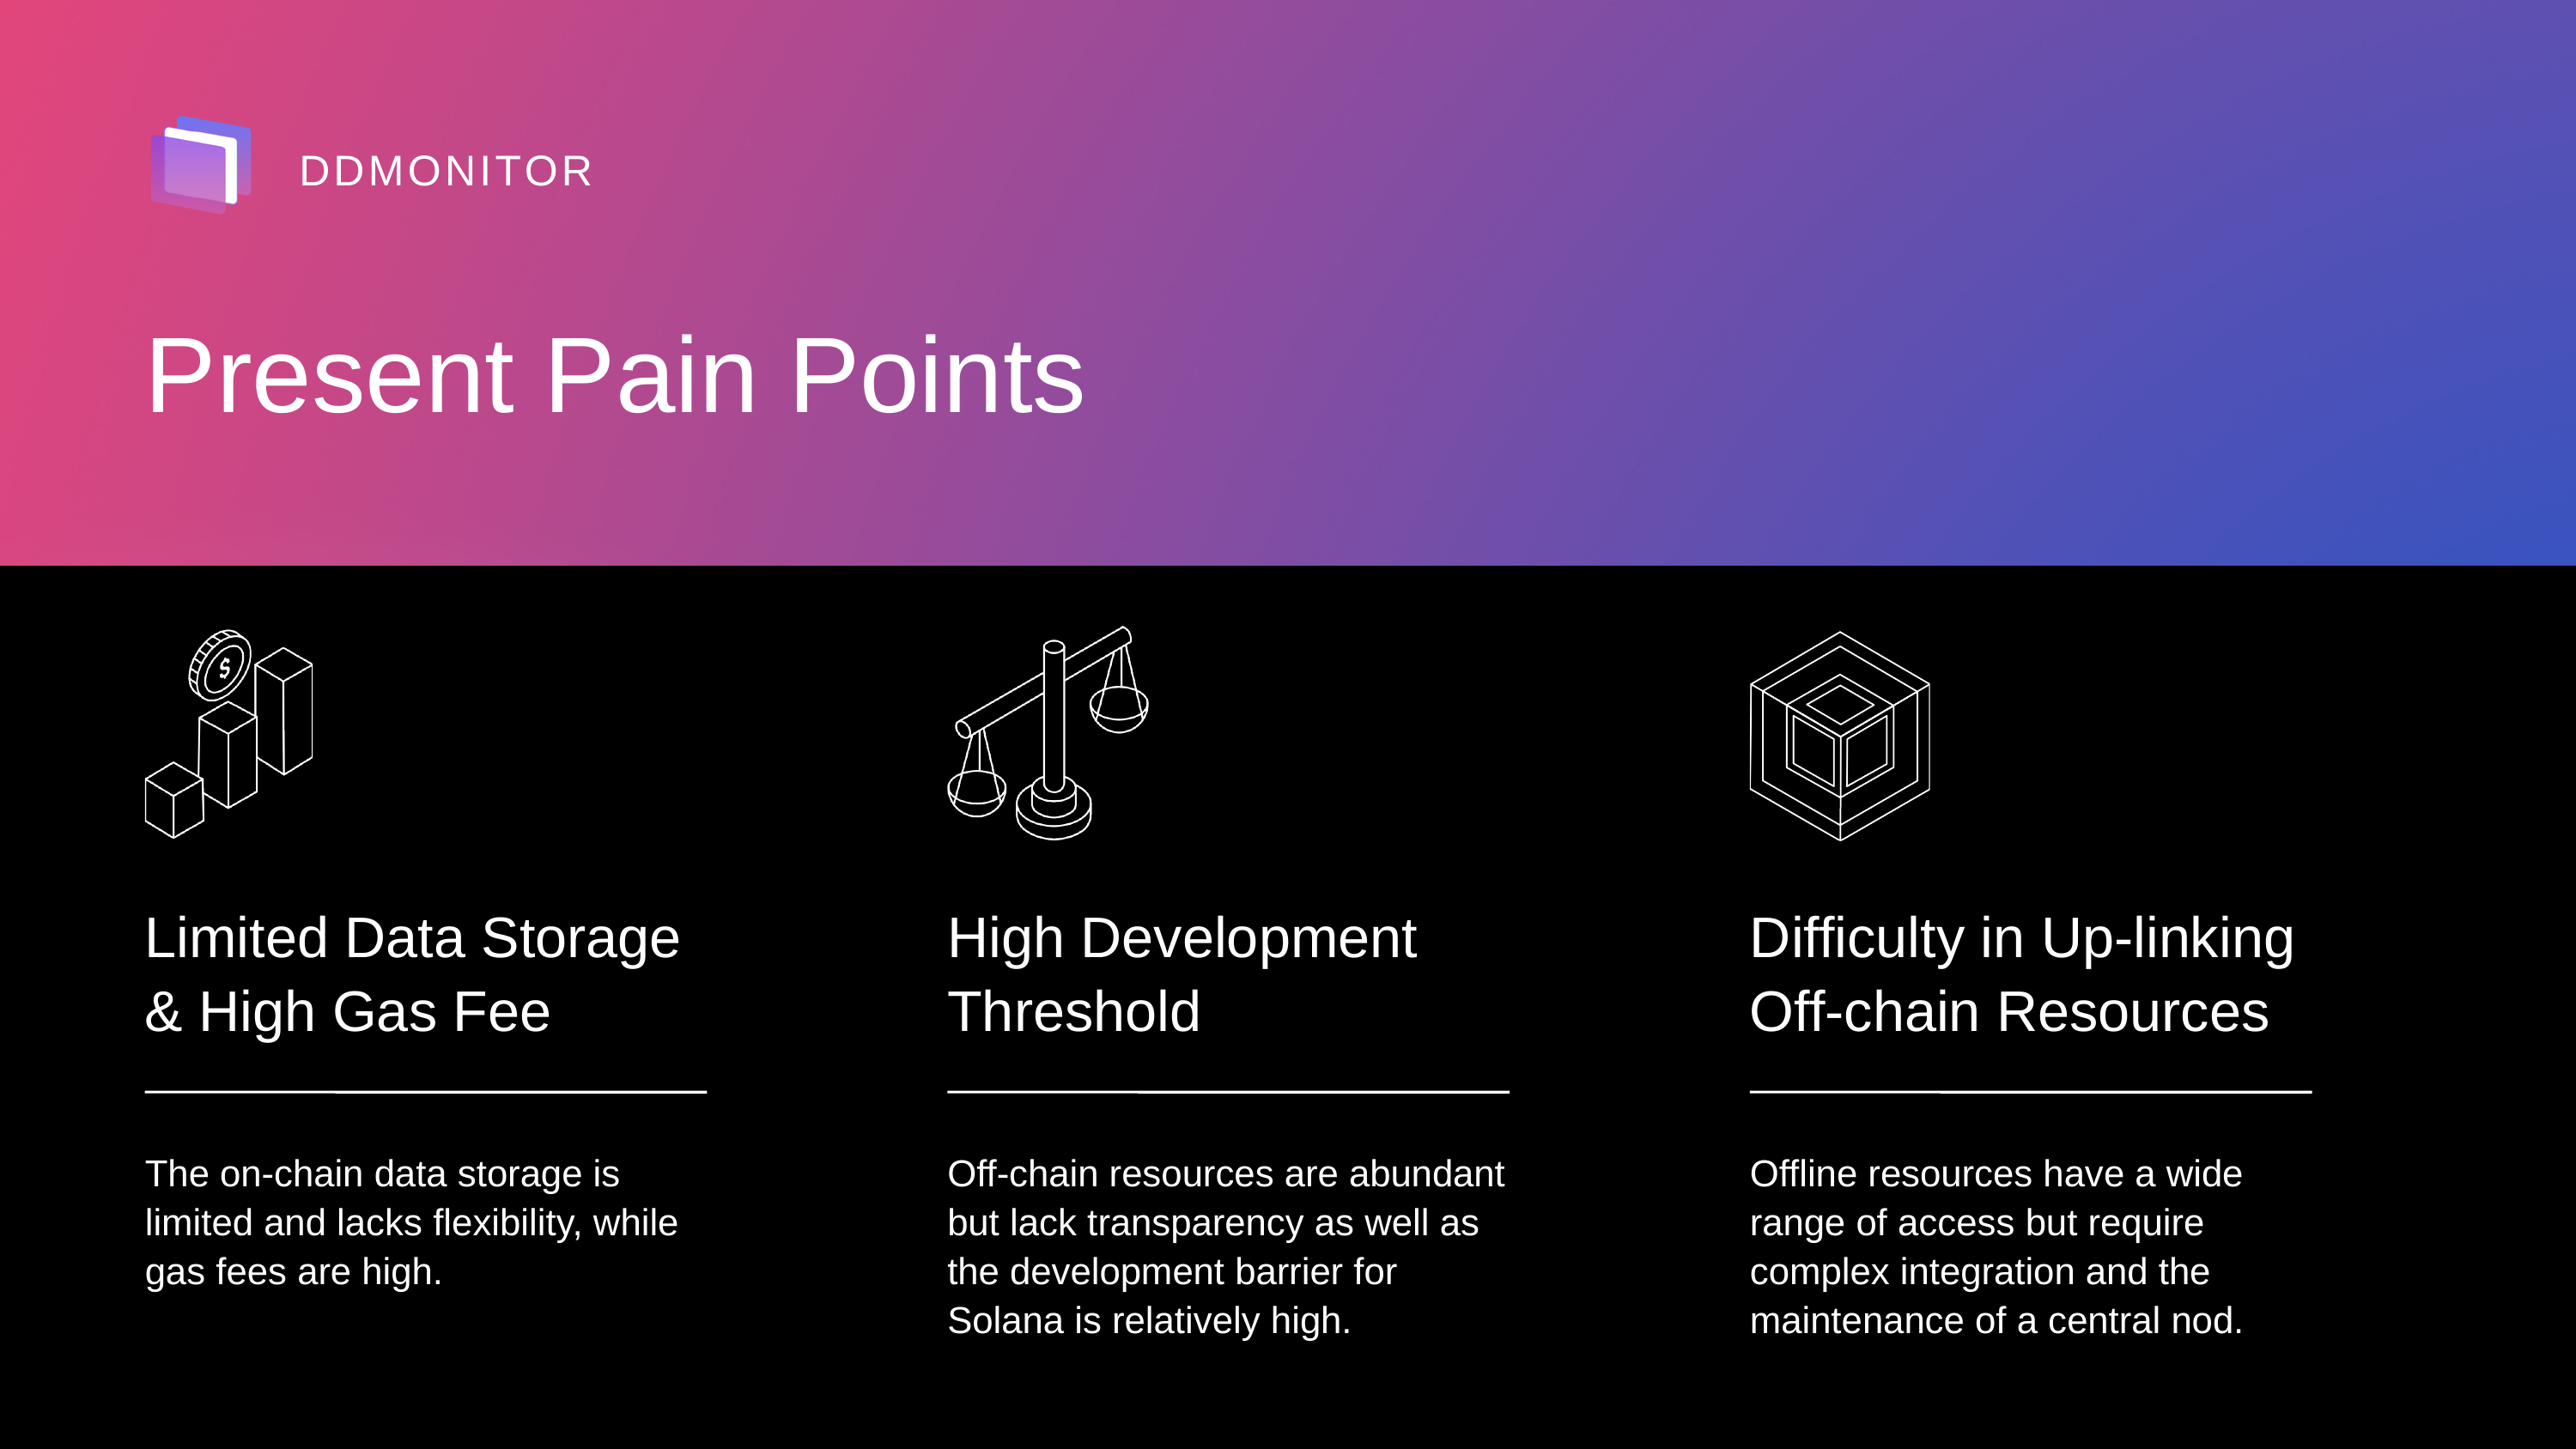

DDMONITOR
Present Pain Points

Limited Data Storage & High Gas Fee
High Development
Threshold
Difficulty in Up-linking
Off-chain Resources

The on-chain data storage is limited and lacks flexibility, while gas fees are high.
Off-chain resources are abundant but lack transparency as well as the development barrier for Solana is relatively high.
Offline resources have a wide range of access but require complex integration and the maintenance of a central nod.